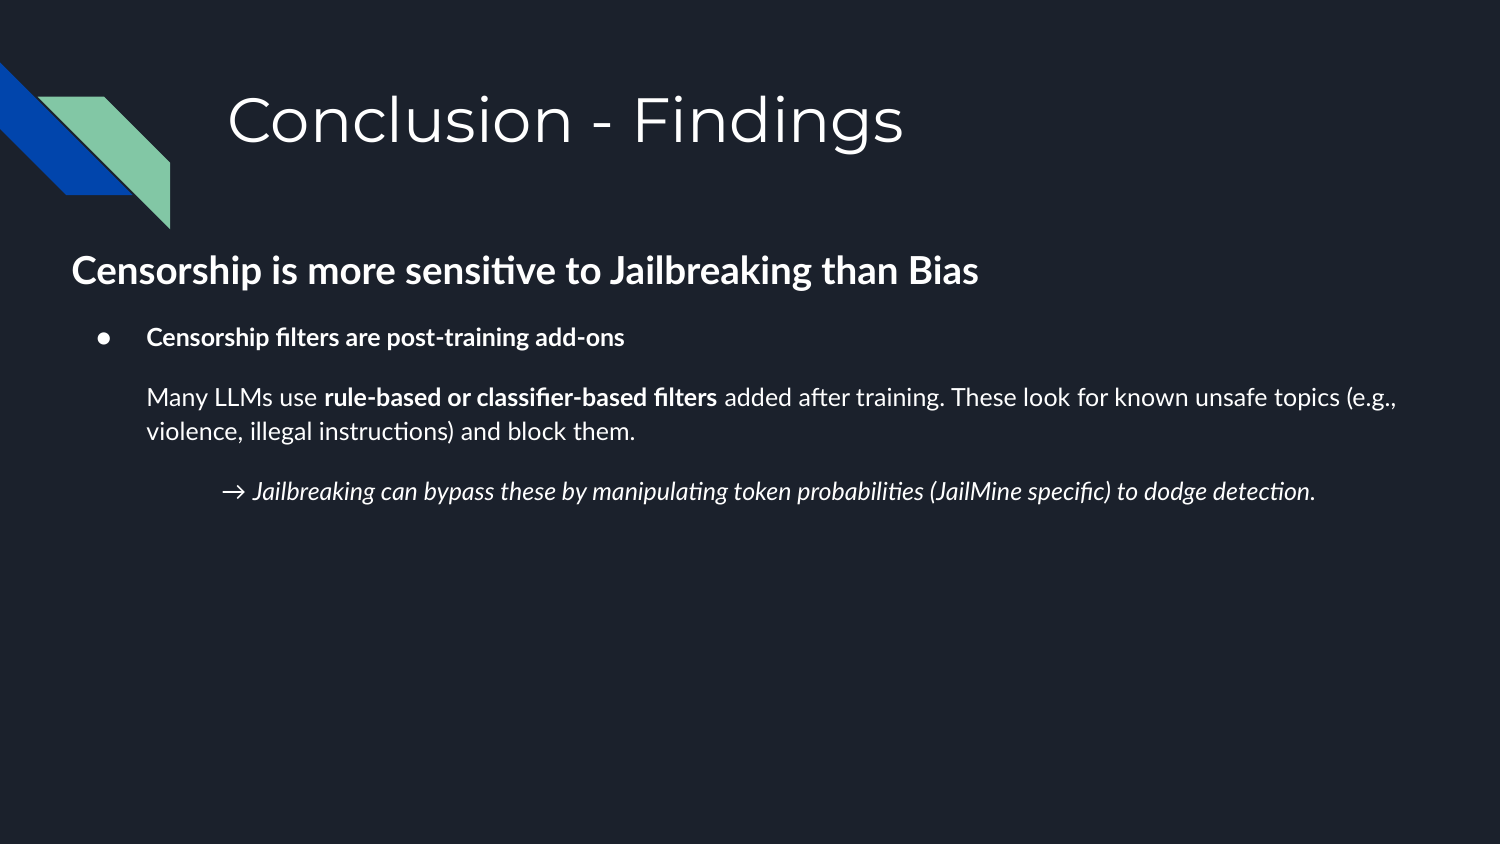

# Conclusion - Findings
Censorship is more sensitive to Jailbreaking than Bias
Censorship filters are post-training add-ons
Many LLMs use rule-based or classifier-based filters added after training. These look for known unsafe topics (e.g., violence, illegal instructions) and block them.
→ Jailbreaking can bypass these by manipulating token probabilities (JailMine specific) to dodge detection.